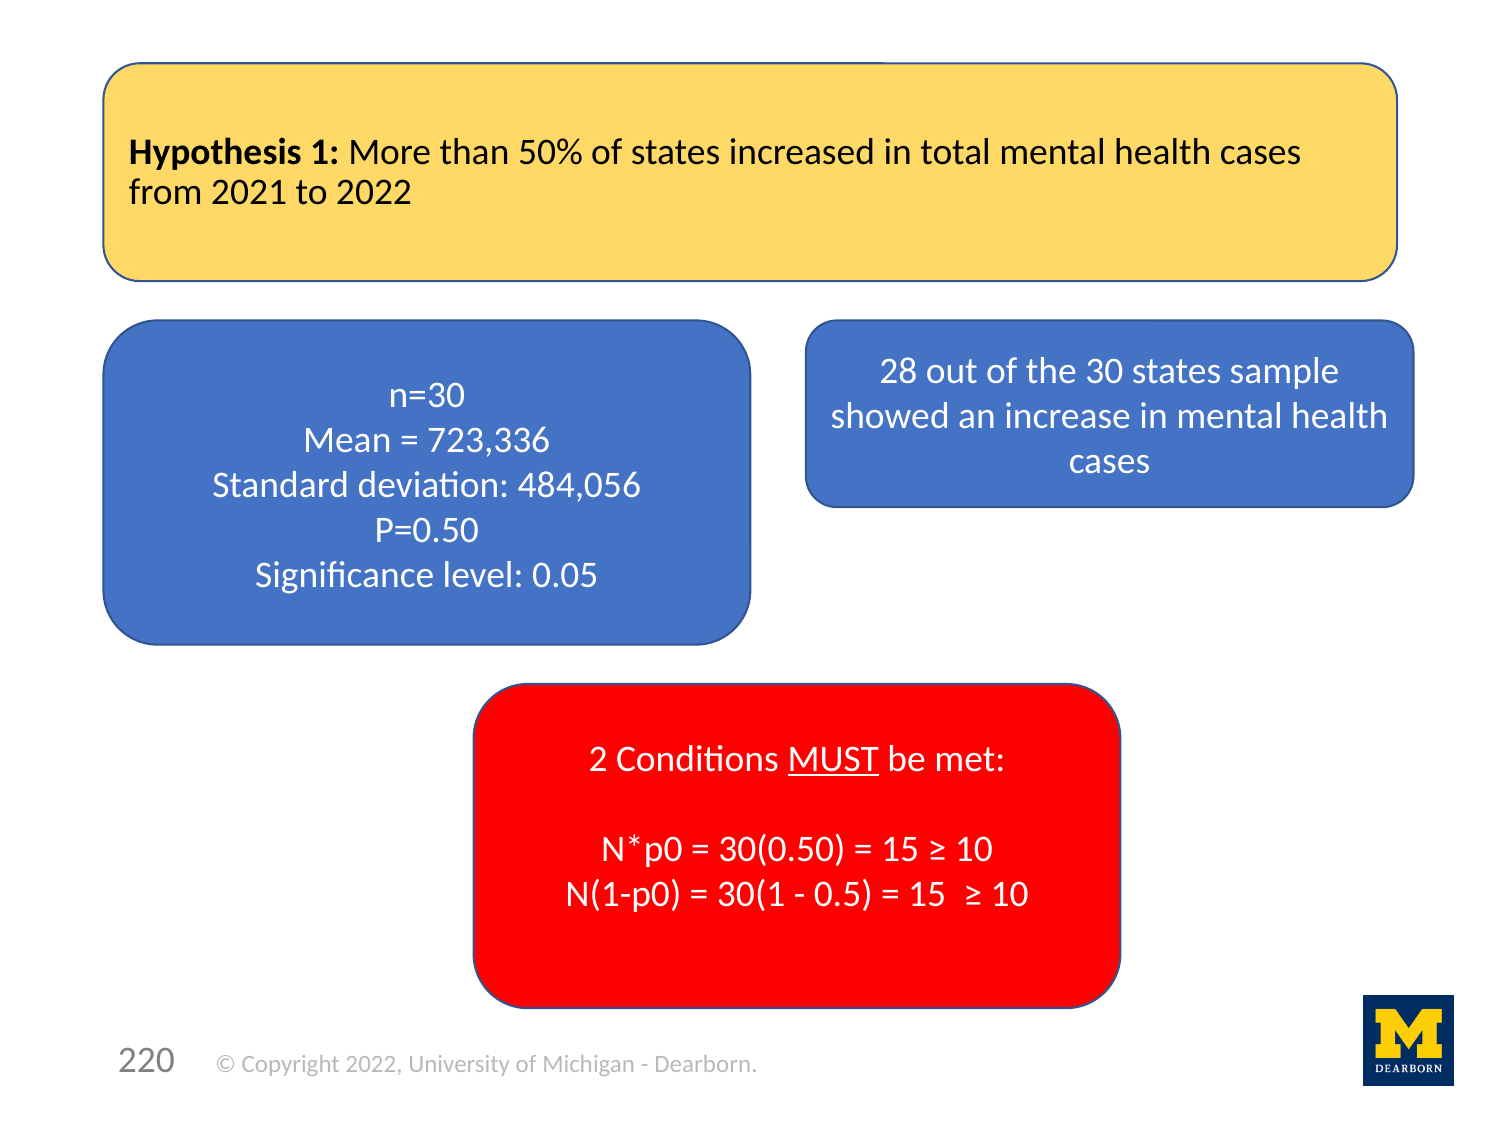

#
Hypothesis 1: More than 50% of states increased in total mental health cases from 2021 to 2022
n=30
Mean = 723,336
Standard deviation: 484,056
P=0.50
Significance level: 0.05
28 out of the 30 states sample showed an increase in mental health cases
2 Conditions MUST be met:

N*p0 = 30(0.50) = 15 ≥ 10
N(1-p0) = 30(1 - 0.5) = 15  ≥ 10